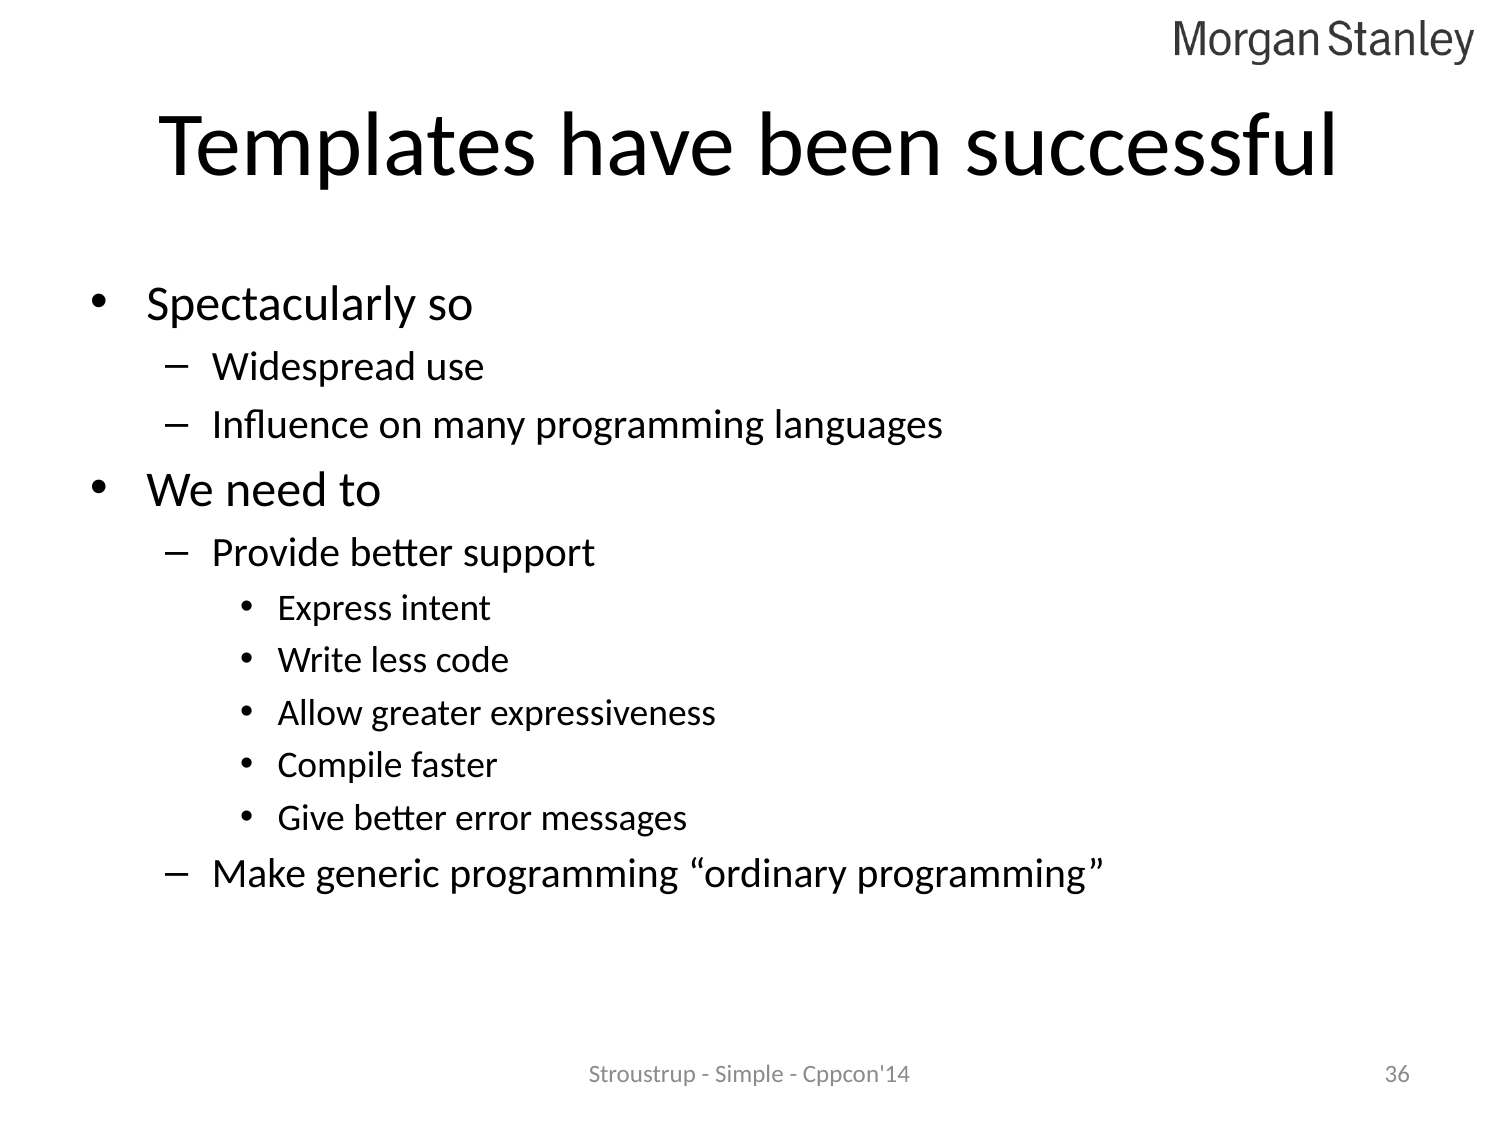

# Templates have been successful
Spectacularly so
Widespread use
Influence on many programming languages
We need to
Provide better support
Express intent
Write less code
Allow greater expressiveness
Compile faster
Give better error messages
Make generic programming “ordinary programming”
Stroustrup - Simple - Cppcon'14
36